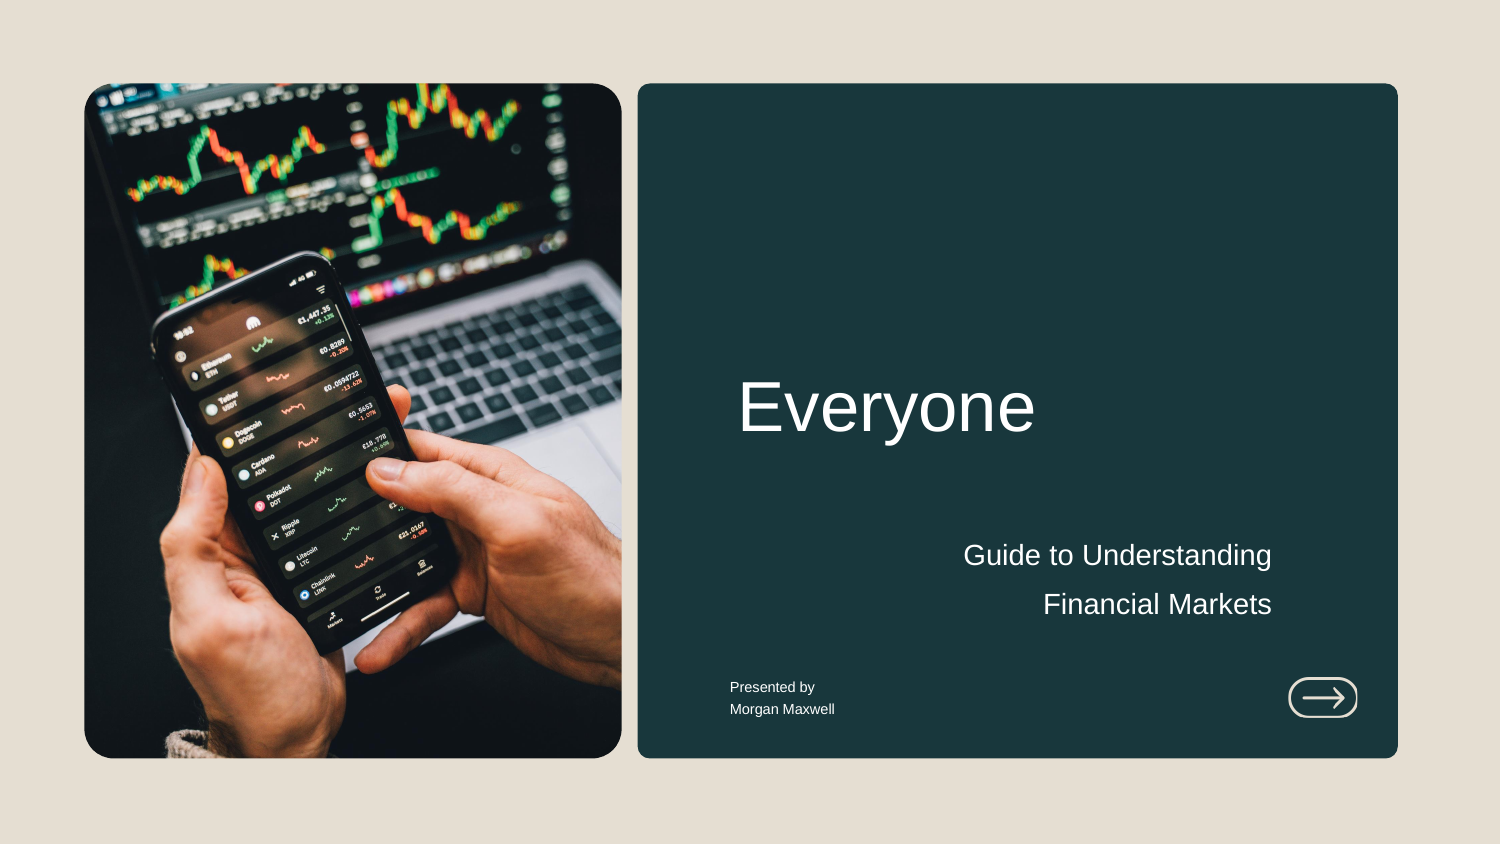

Welcome
Everyone
Guide to Understanding Financial Markets

Presented by
Morgan Maxwell